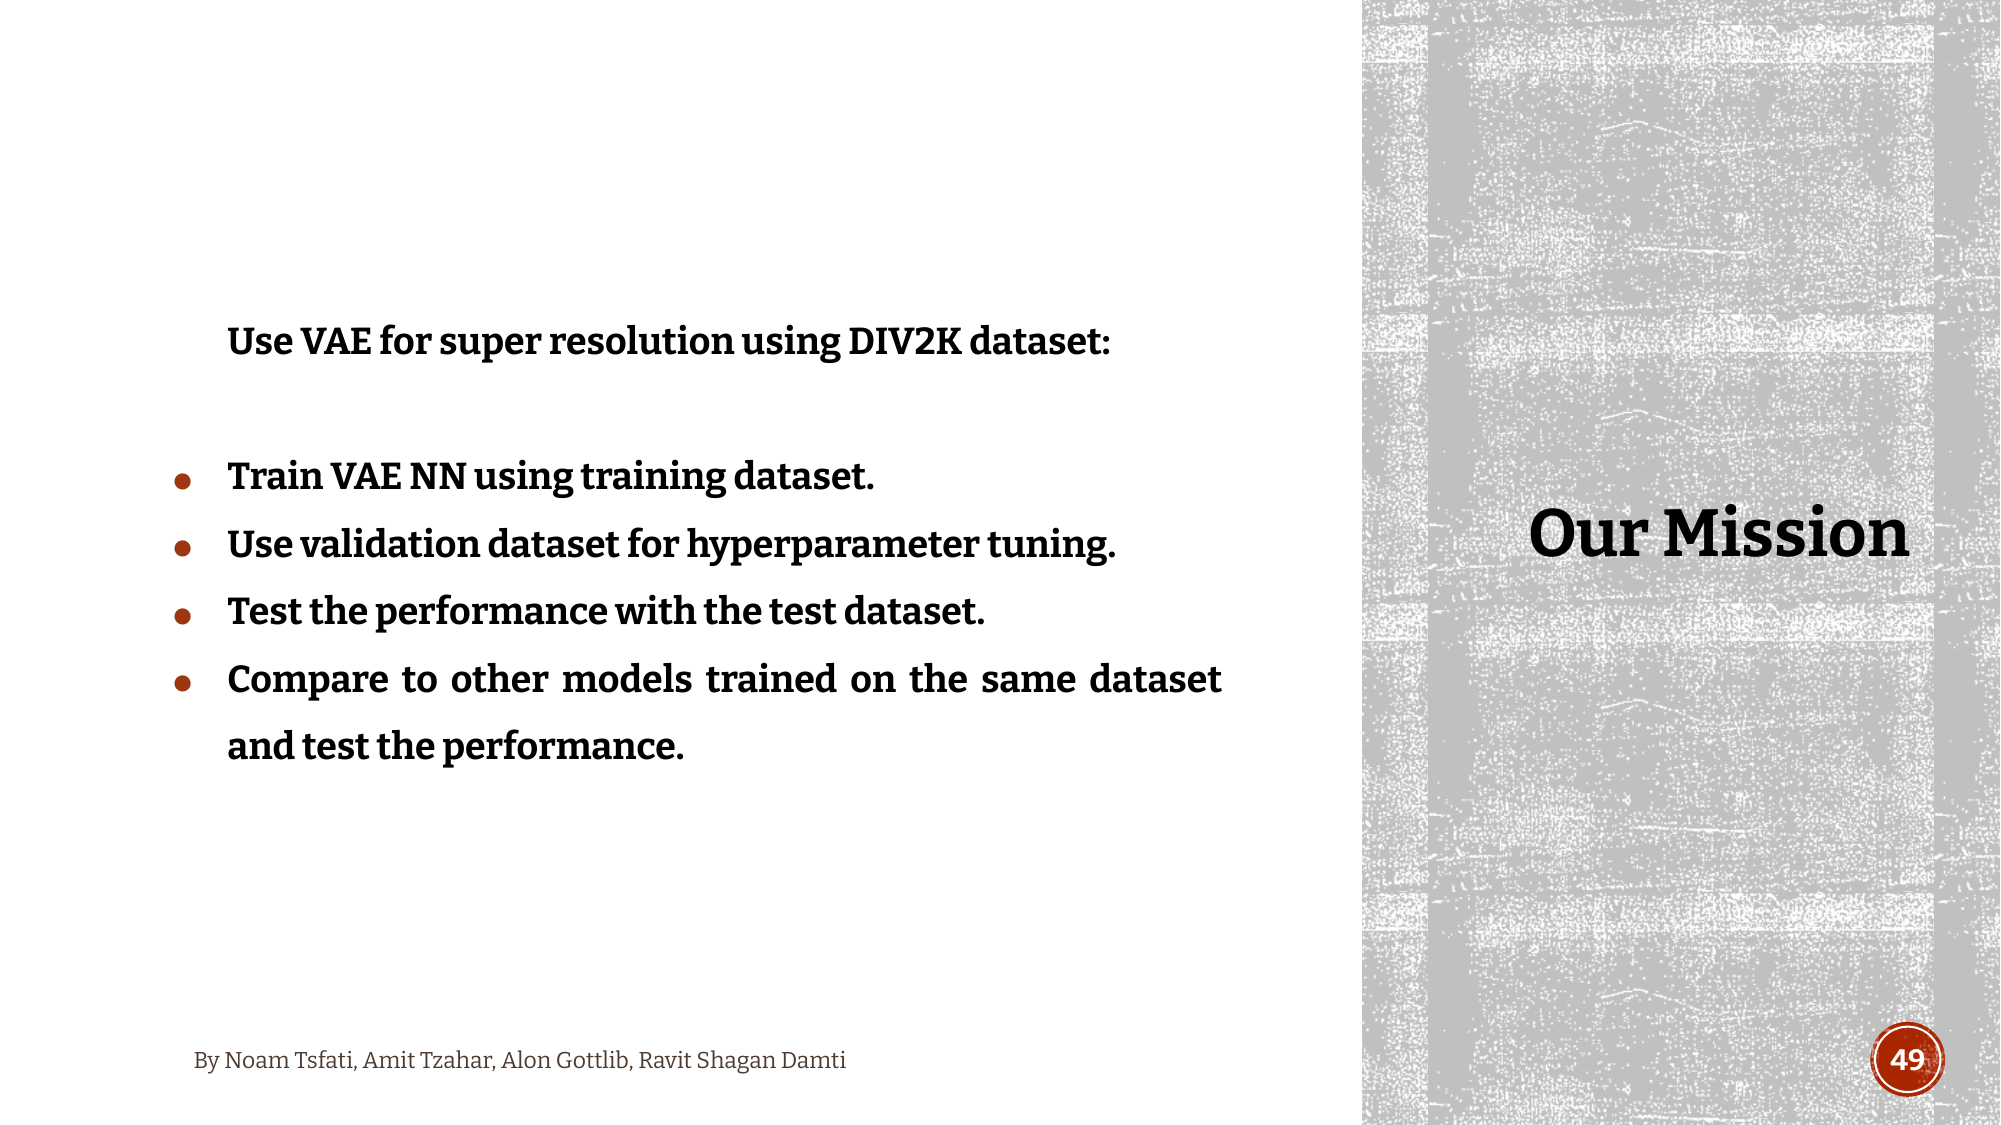

Use VAE for super resolution using DIV2K dataset:

Train VAE NN using training dataset.
Use validation dataset for hyperparameter tuning.
Test the performance with the test dataset.
Compare to other models trained on the same dataset and test the performance.
# Our Mission
By Noam Tsfati, Amit Tzahar, Alon Gottlib, Ravit Shagan Damti
49